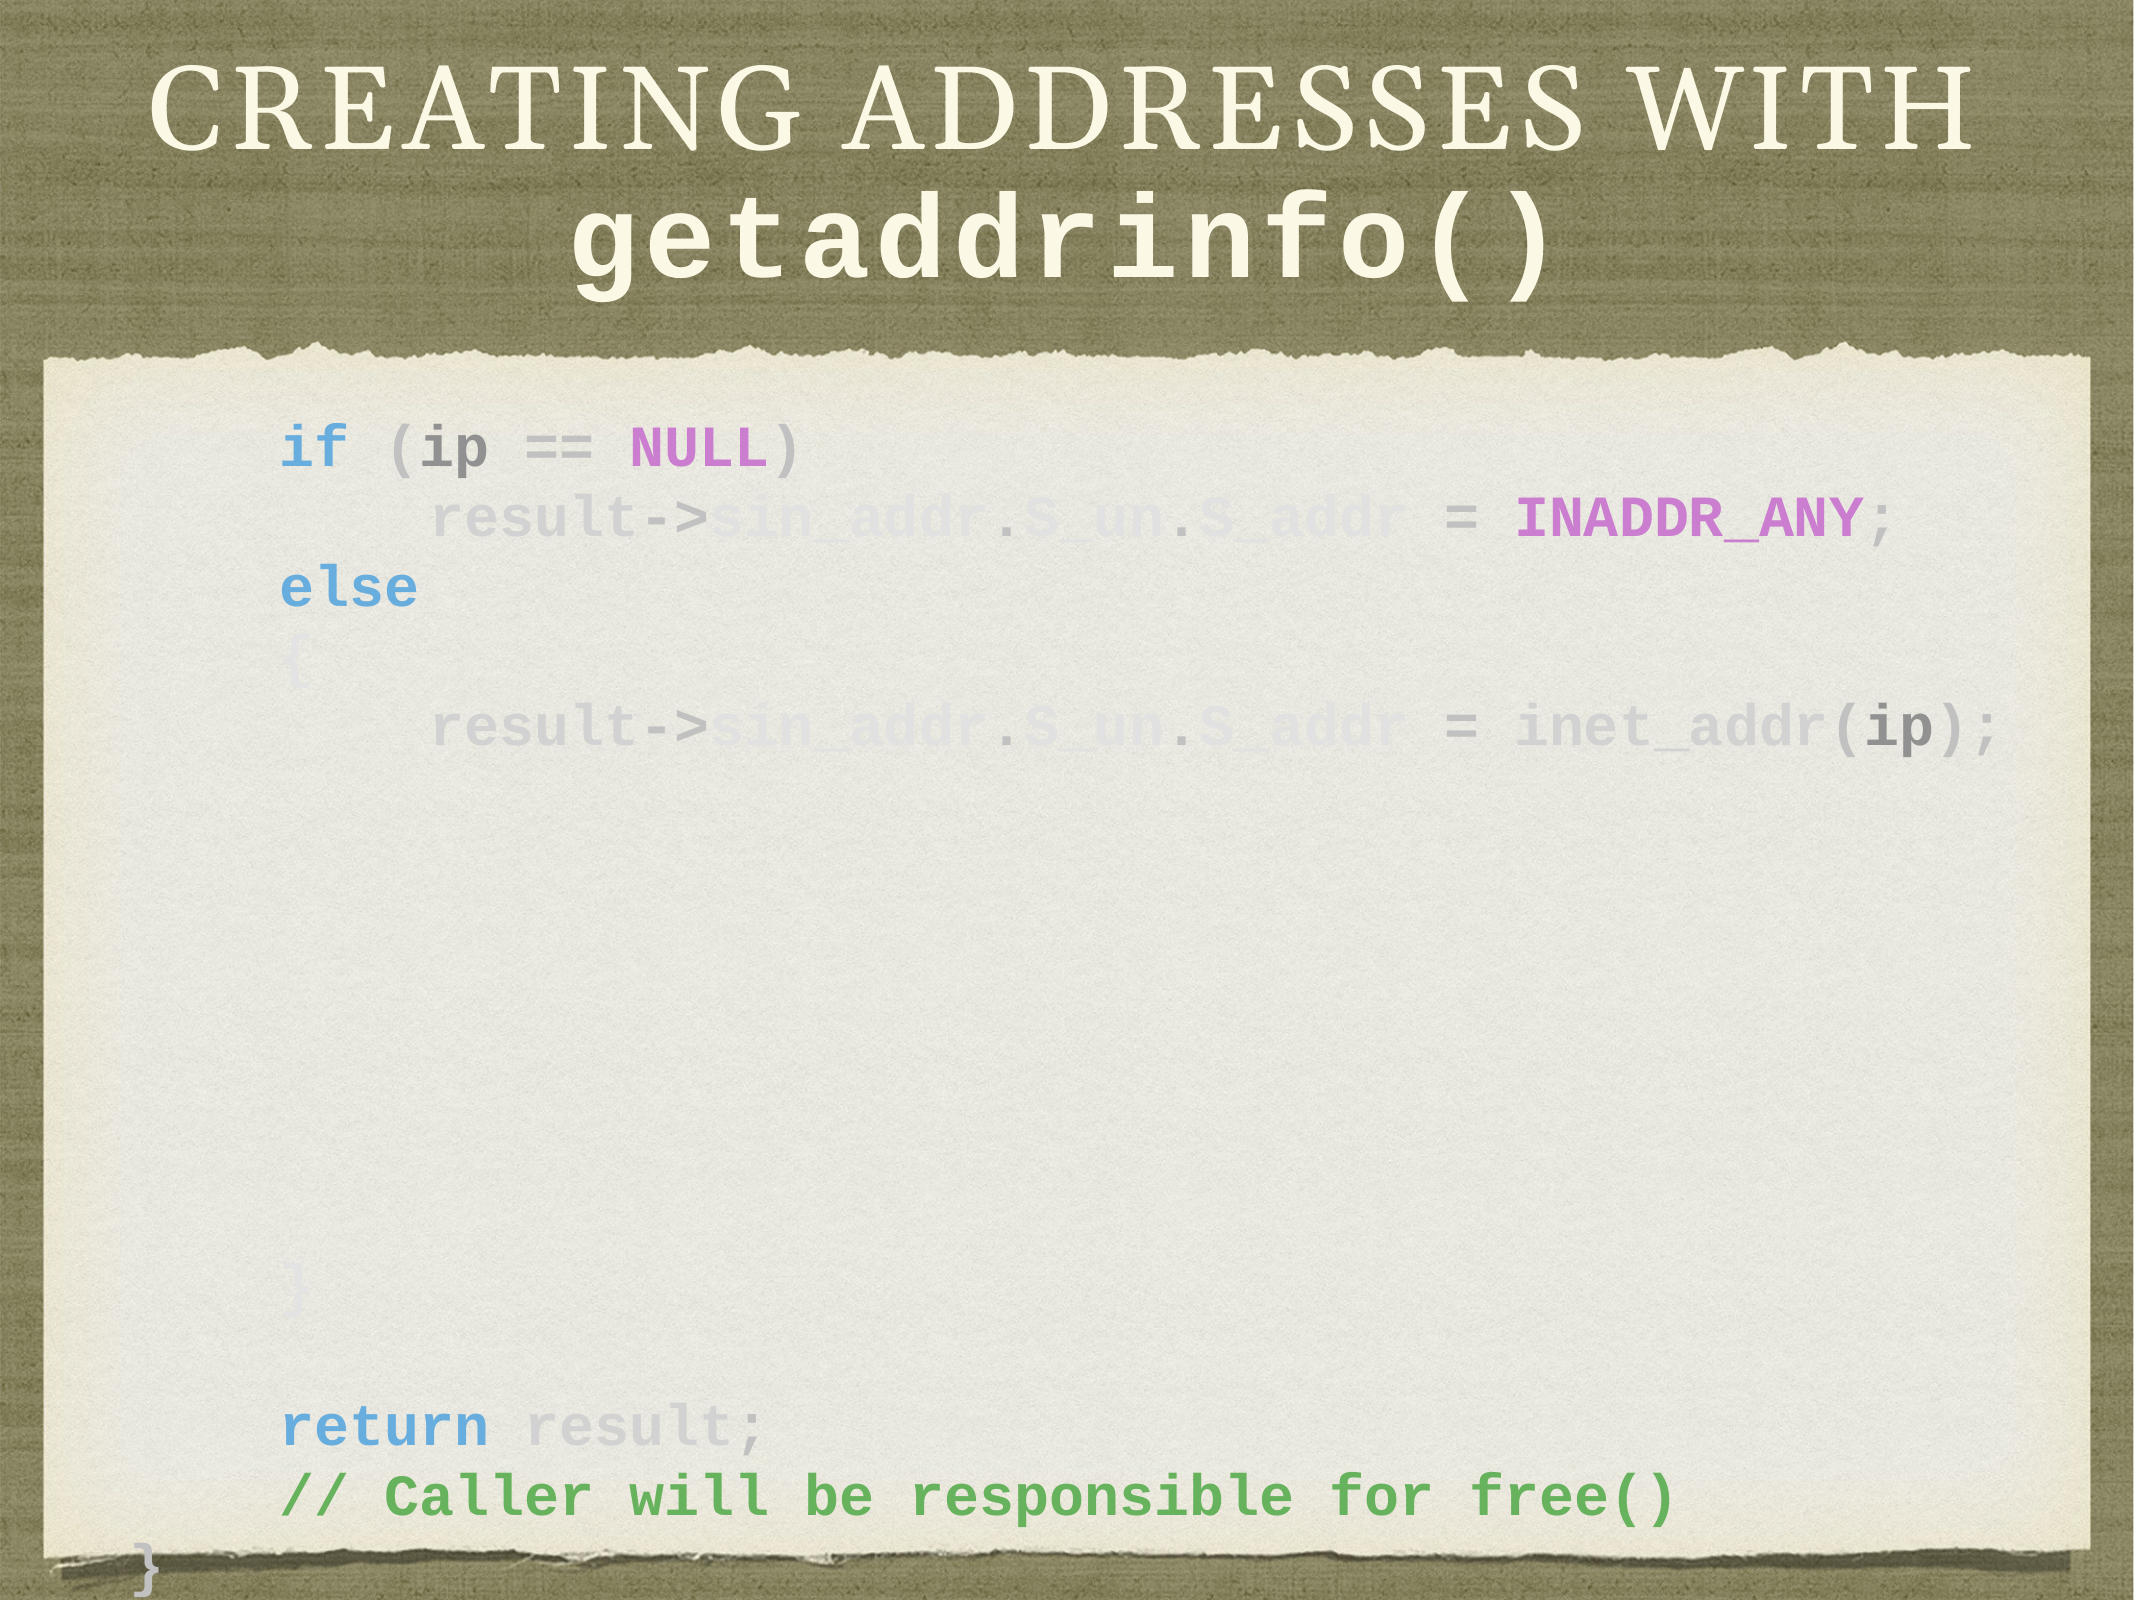

# Creating addresses with getaddrinfo()

	if (ip == NULL)
		result->sin_addr.S_un.S_addr = INADDR_ANY;
	else
	{
		result->sin_addr.S_un.S_addr = inet_addr(ip);

	}

	return result;
	// Caller will be responsible for free()
}